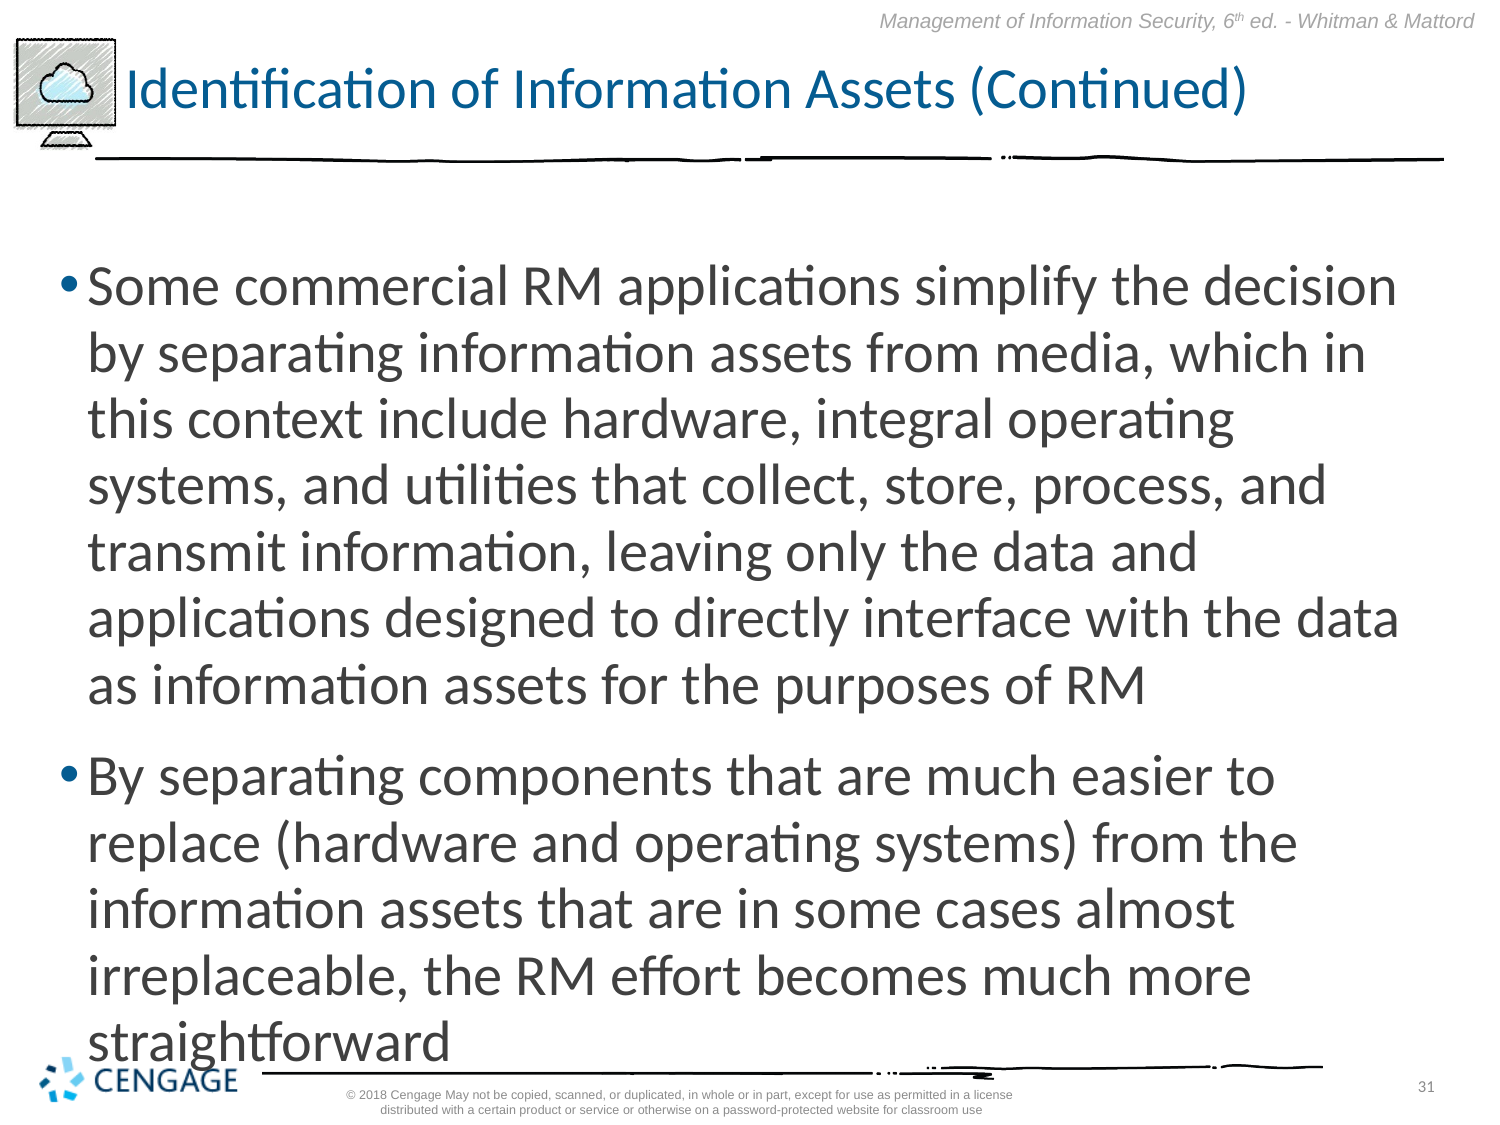

# Identification of Information Assets (Continued)
Some commercial RM applications simplify the decision by separating information assets from media, which in this context include hardware, integral operating systems, and utilities that collect, store, process, and transmit information, leaving only the data and applications designed to directly interface with the data as information assets for the purposes of RM
By separating components that are much easier to replace (hardware and operating systems) from the information assets that are in some cases almost irreplaceable, the RM effort becomes much more straightforward